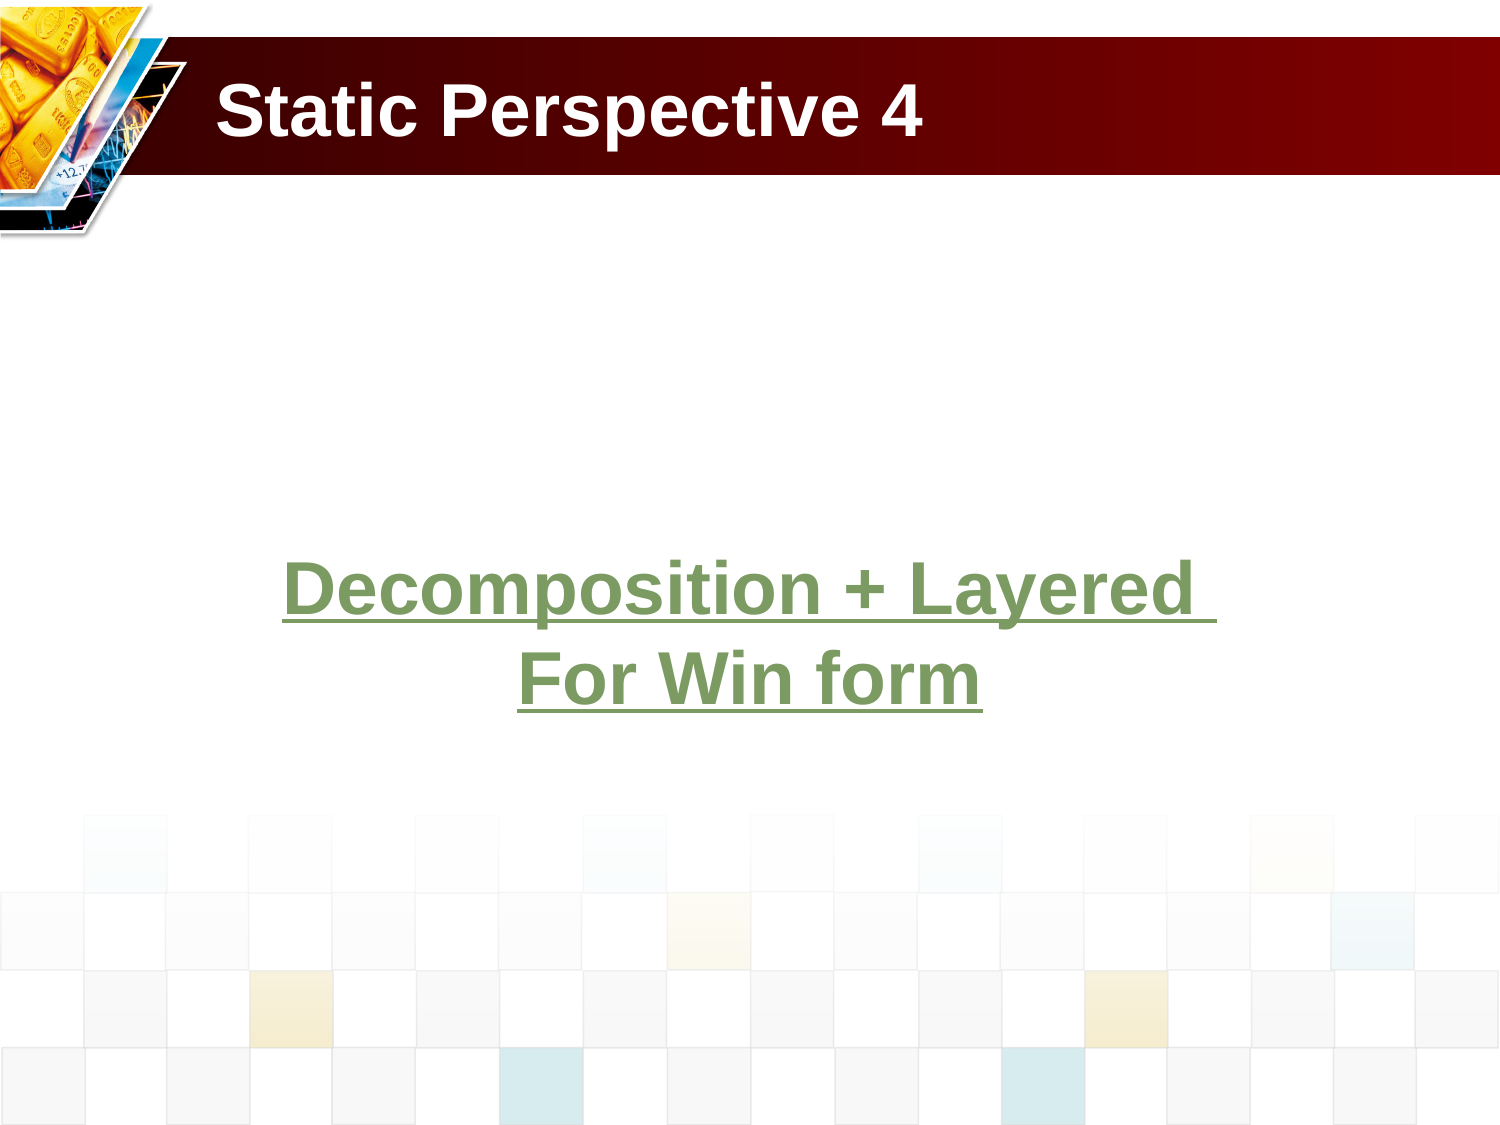

# Static Perspective 4

Decomposition + Layered
For Win form